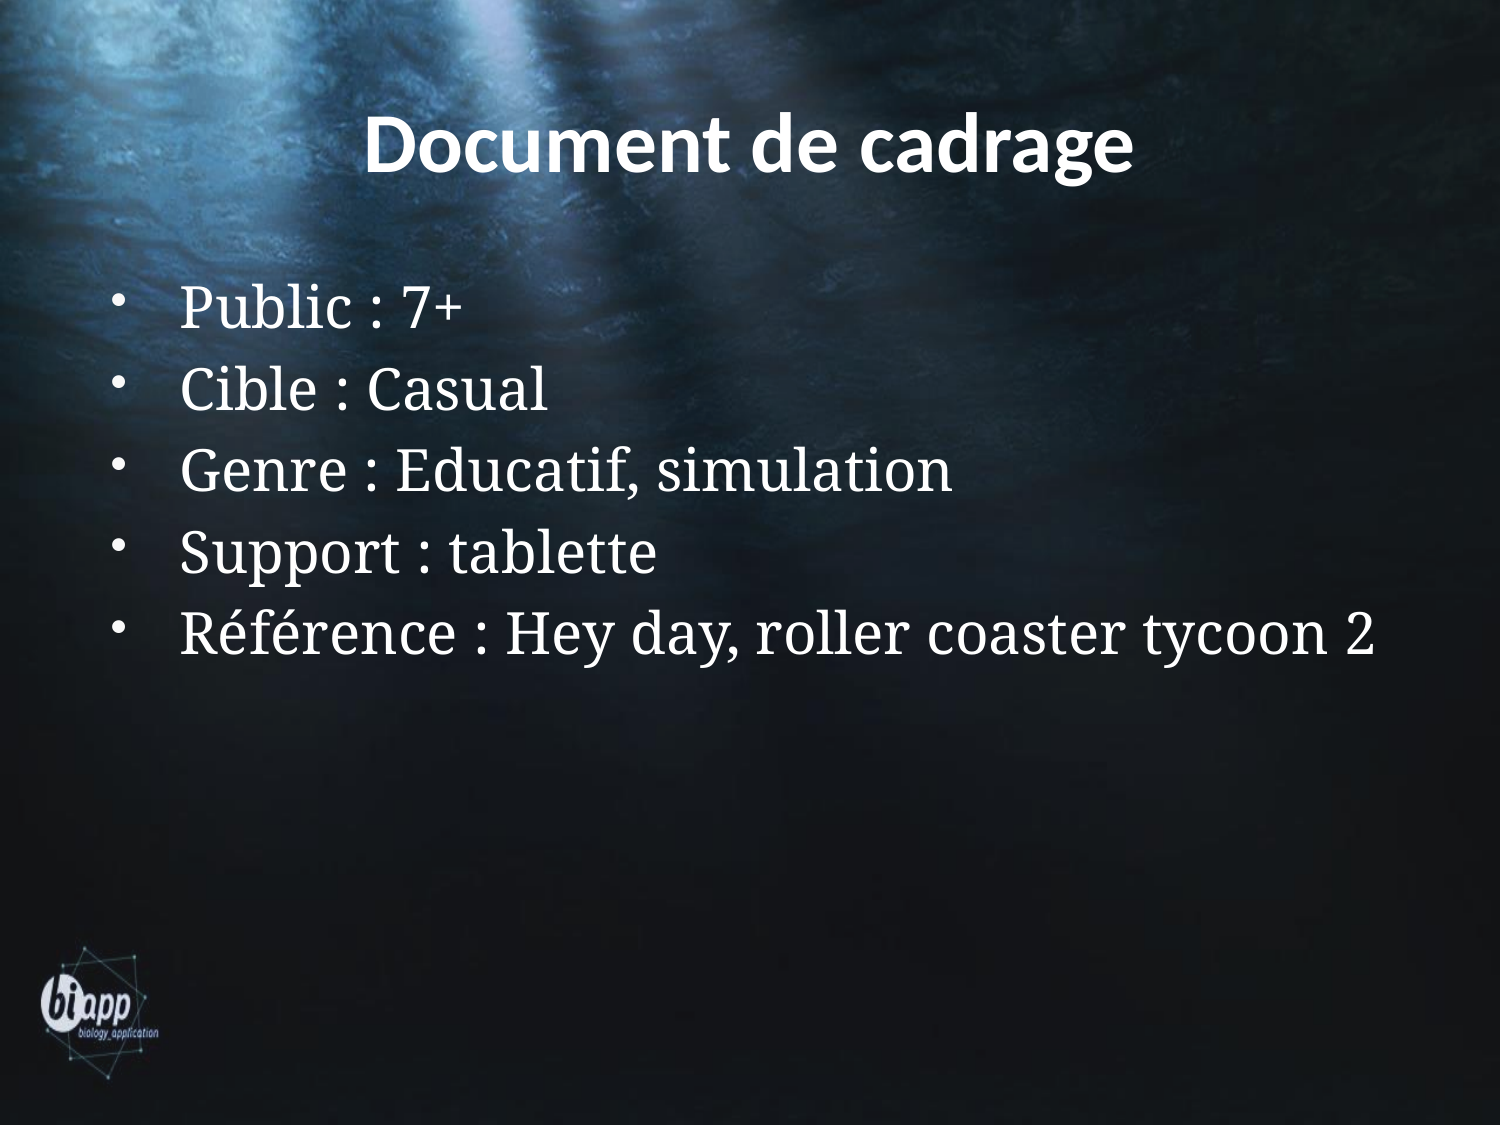

# Document de cadrage
Public : 7+
Cible : Casual
Genre : Educatif, simulation
Support : tablette
Référence : Hey day, roller coaster tycoon 2